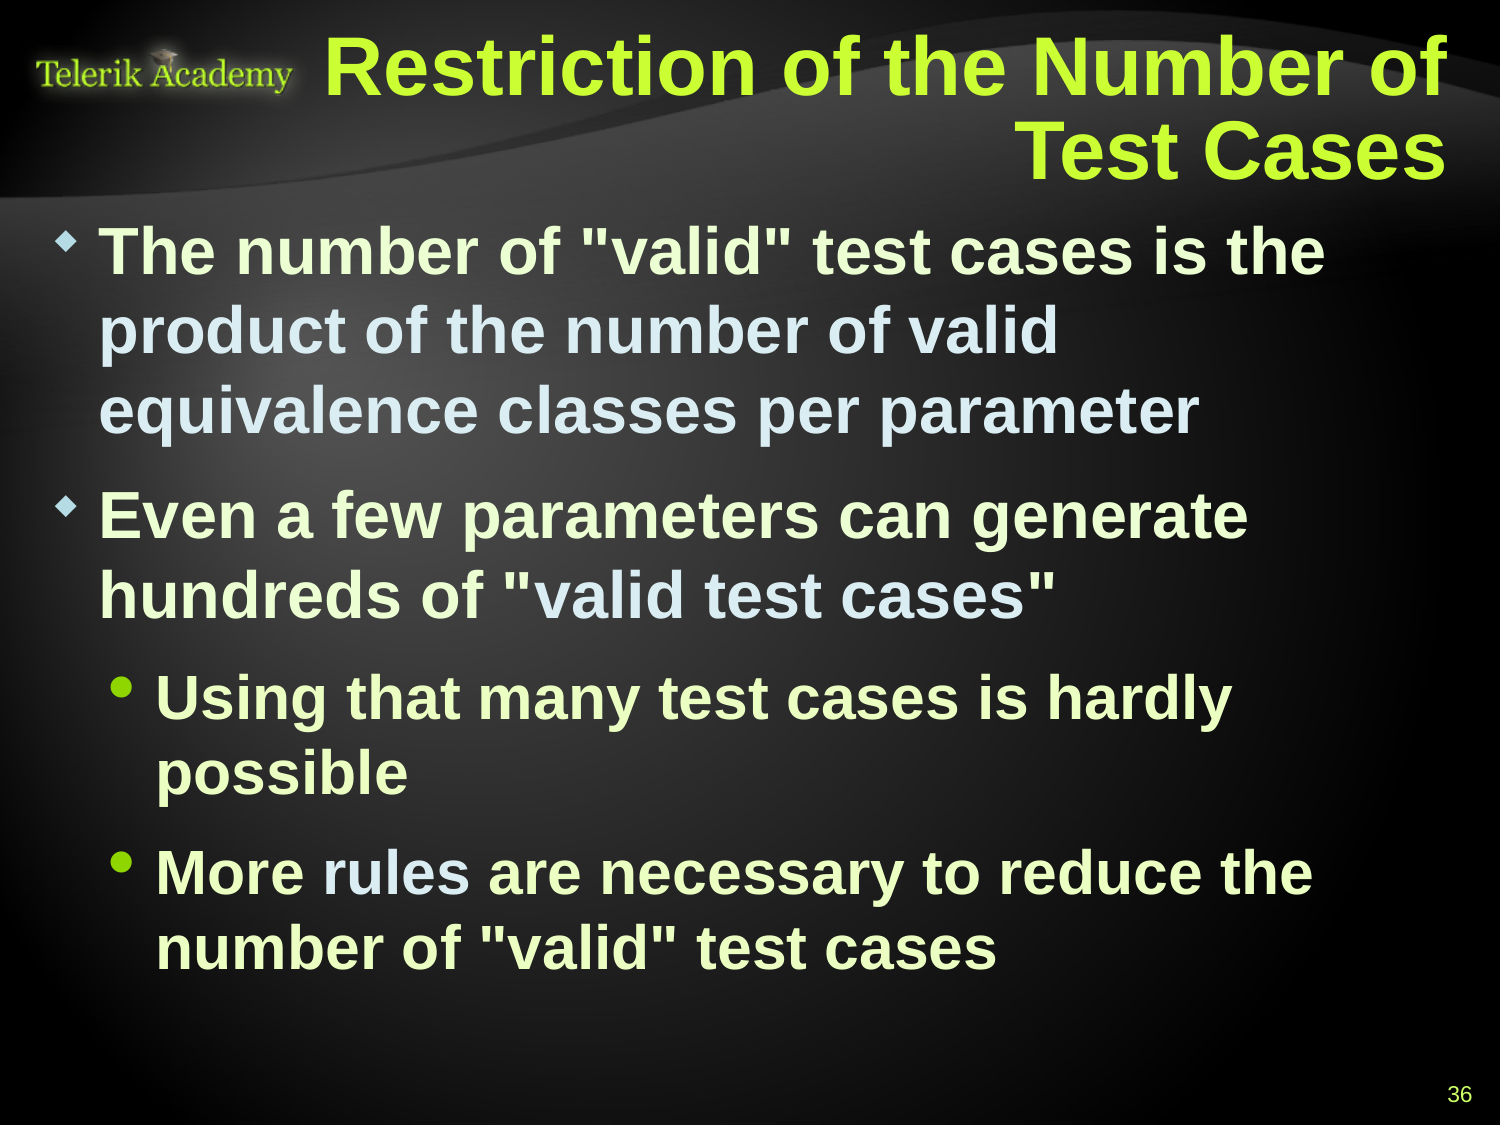

# Restriction of the Number of Test Cases
The number of "valid" test cases is the product of the number of valid equivalence classes per parameter
Even a few parameters can generate hundreds of "valid test cases"
Using that many test cases is hardly possible
More rules are necessary to reduce the number of "valid" test cases
36